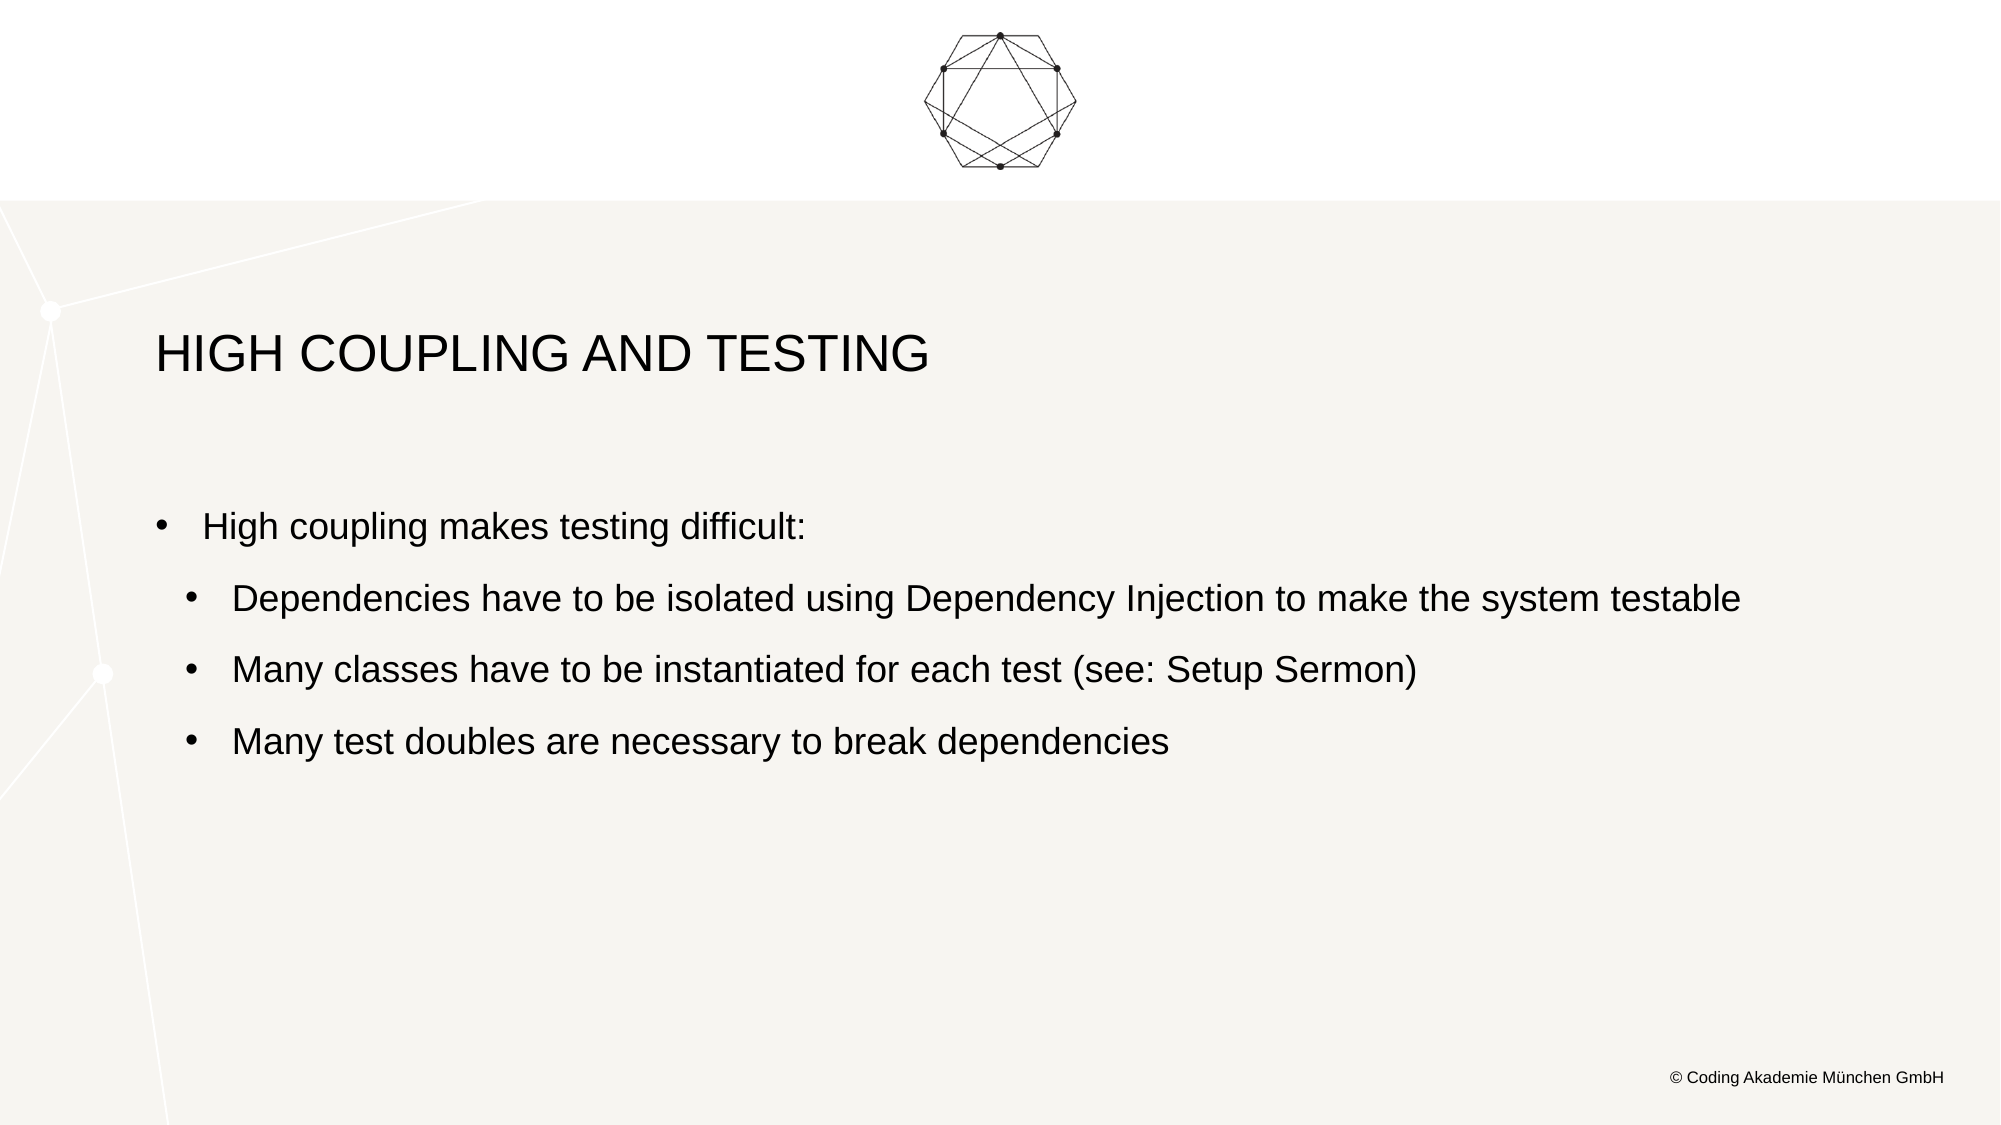

# High Coupling and Testing
High coupling makes testing difficult:
Dependencies have to be isolated using Dependency Injection to make the system testable
Many classes have to be instantiated for each test (see: Setup Sermon)
Many test doubles are necessary to break dependencies
© Coding Akademie München GmbH